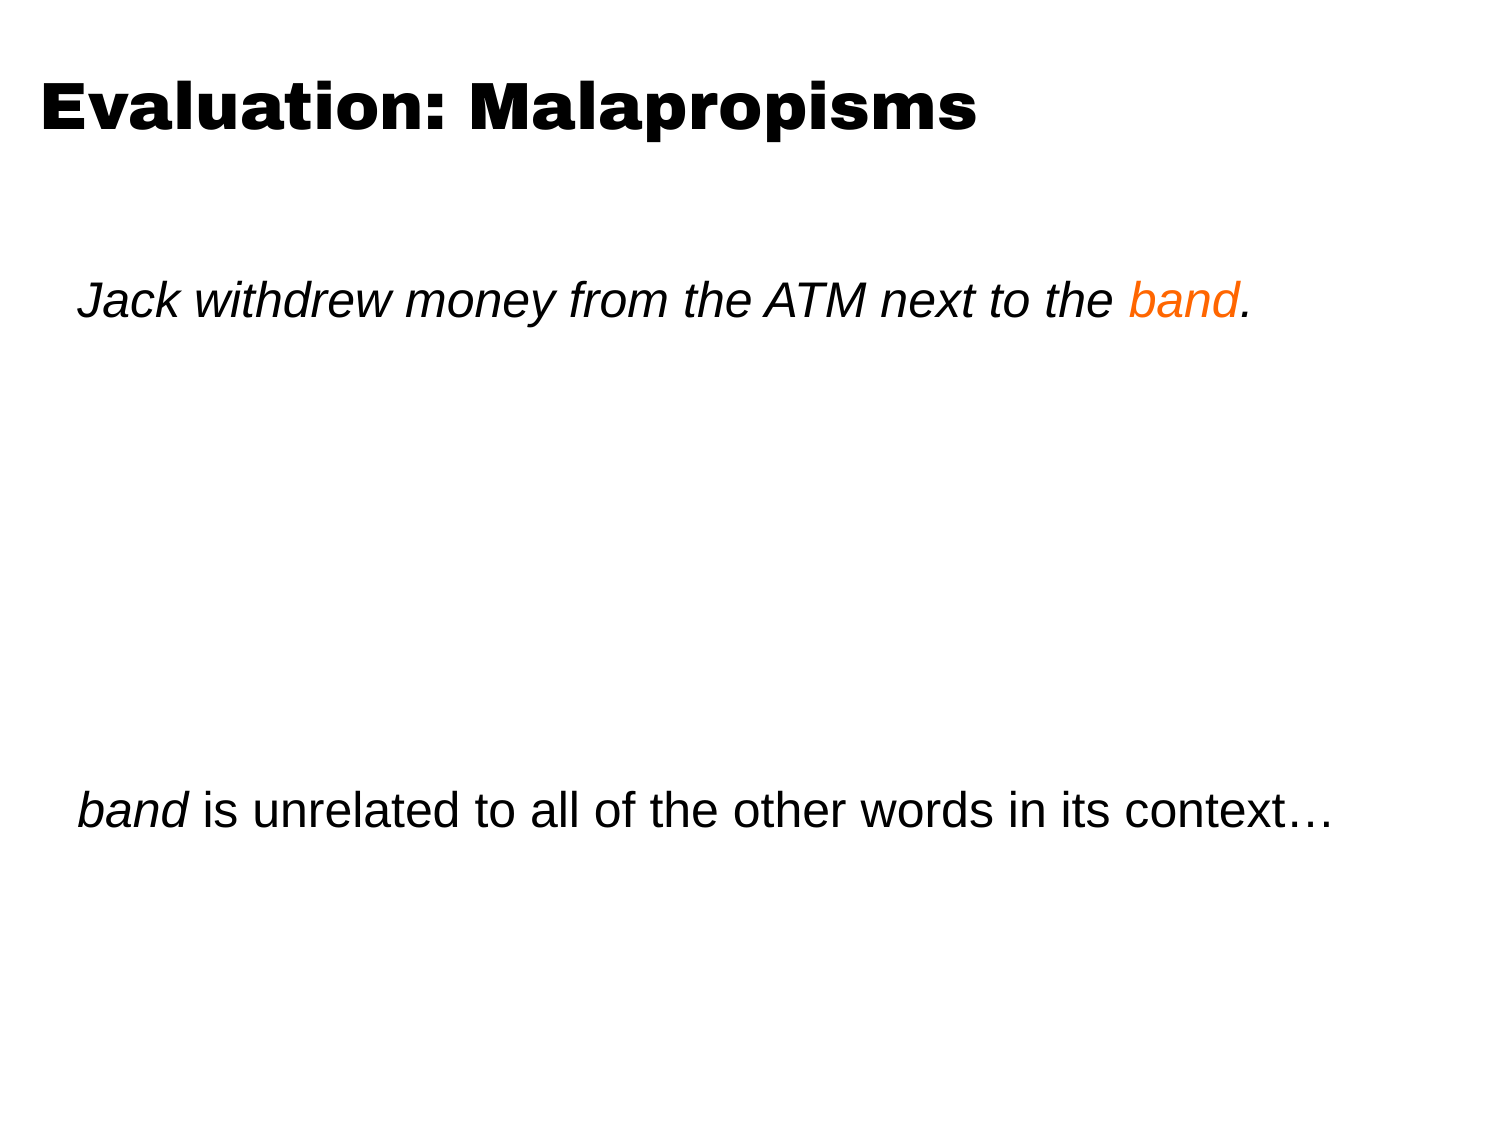

# Evaluation: Malapropisms

Jack withdrew money from the ATM next to the band.

band is unrelated to all of the other words in its context…
27